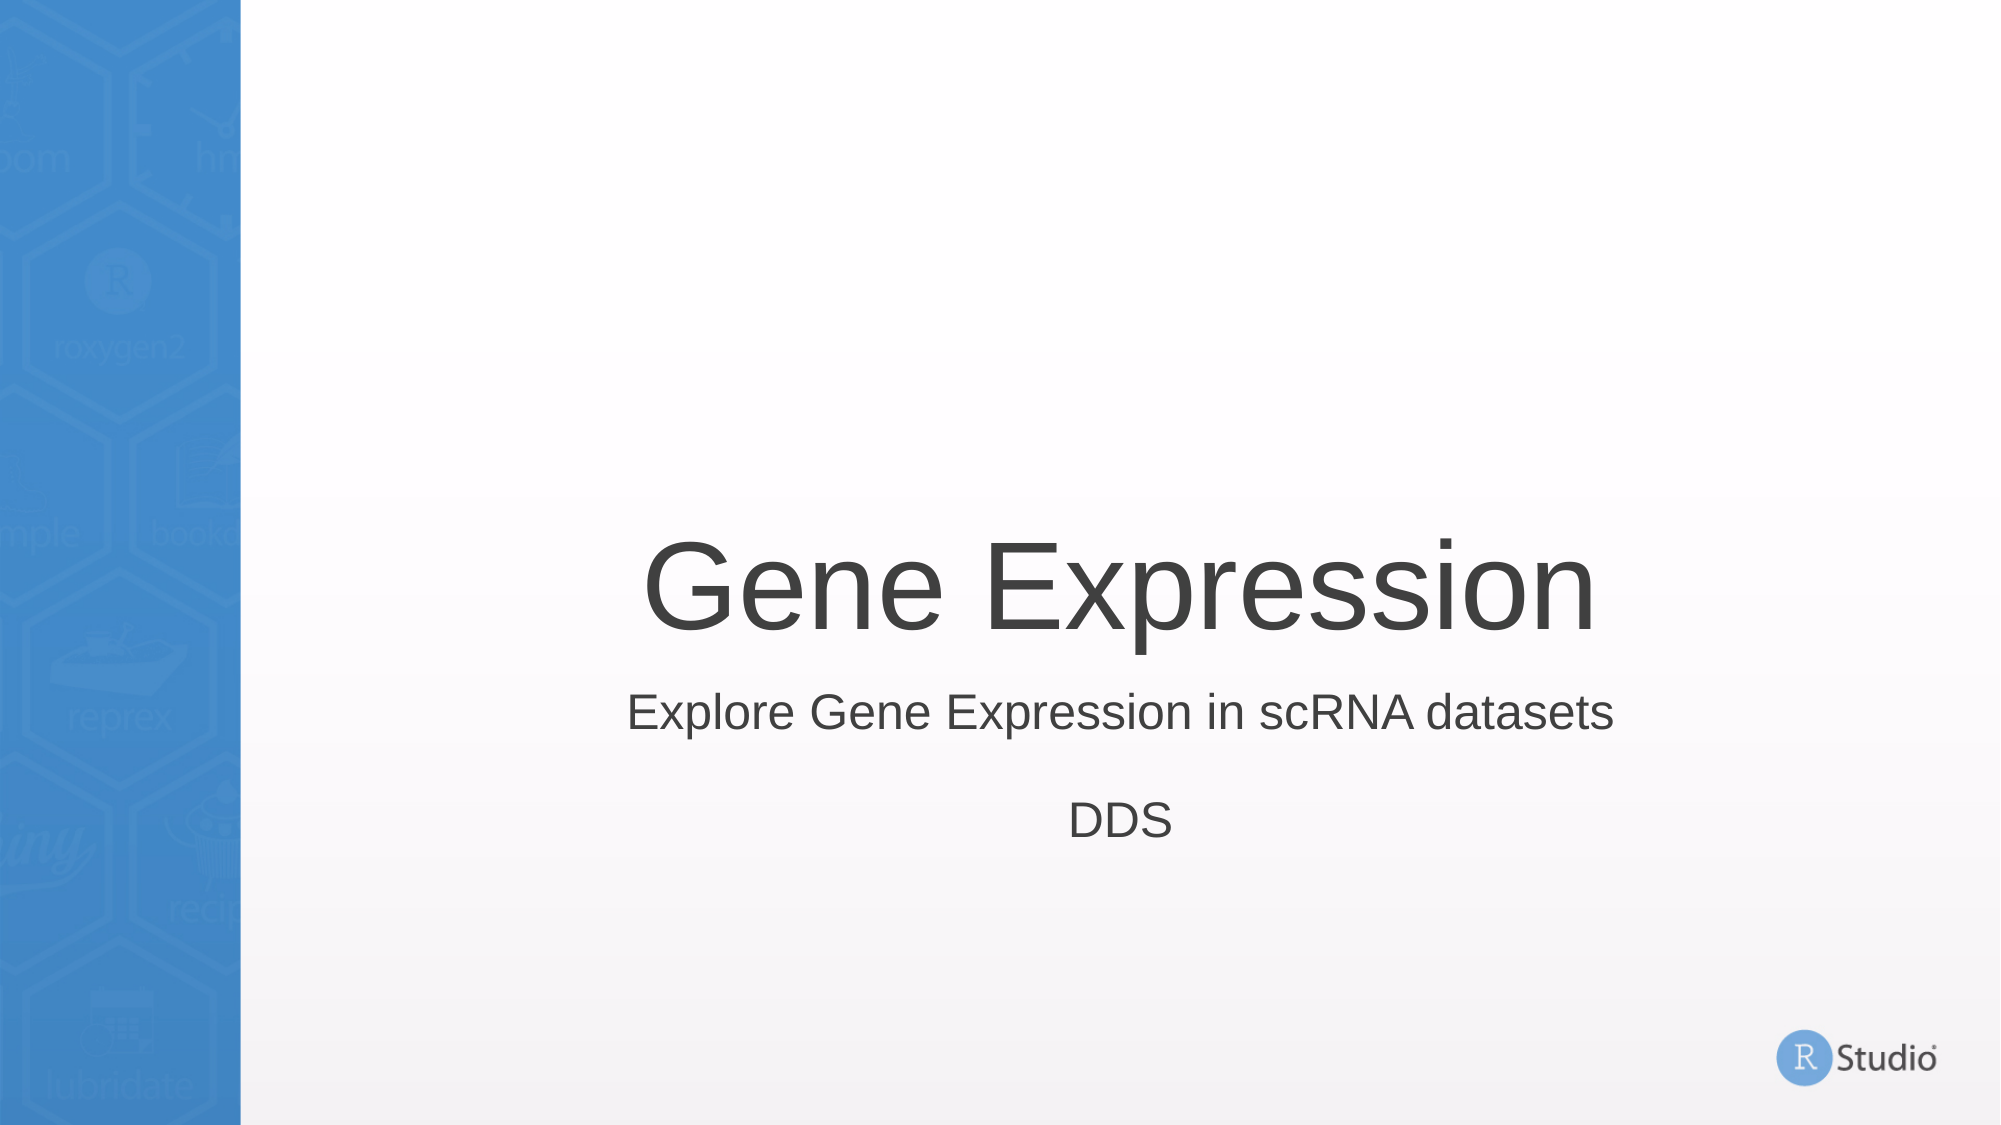

# Gene Expression
Explore Gene Expression in scRNA datasets
DDS